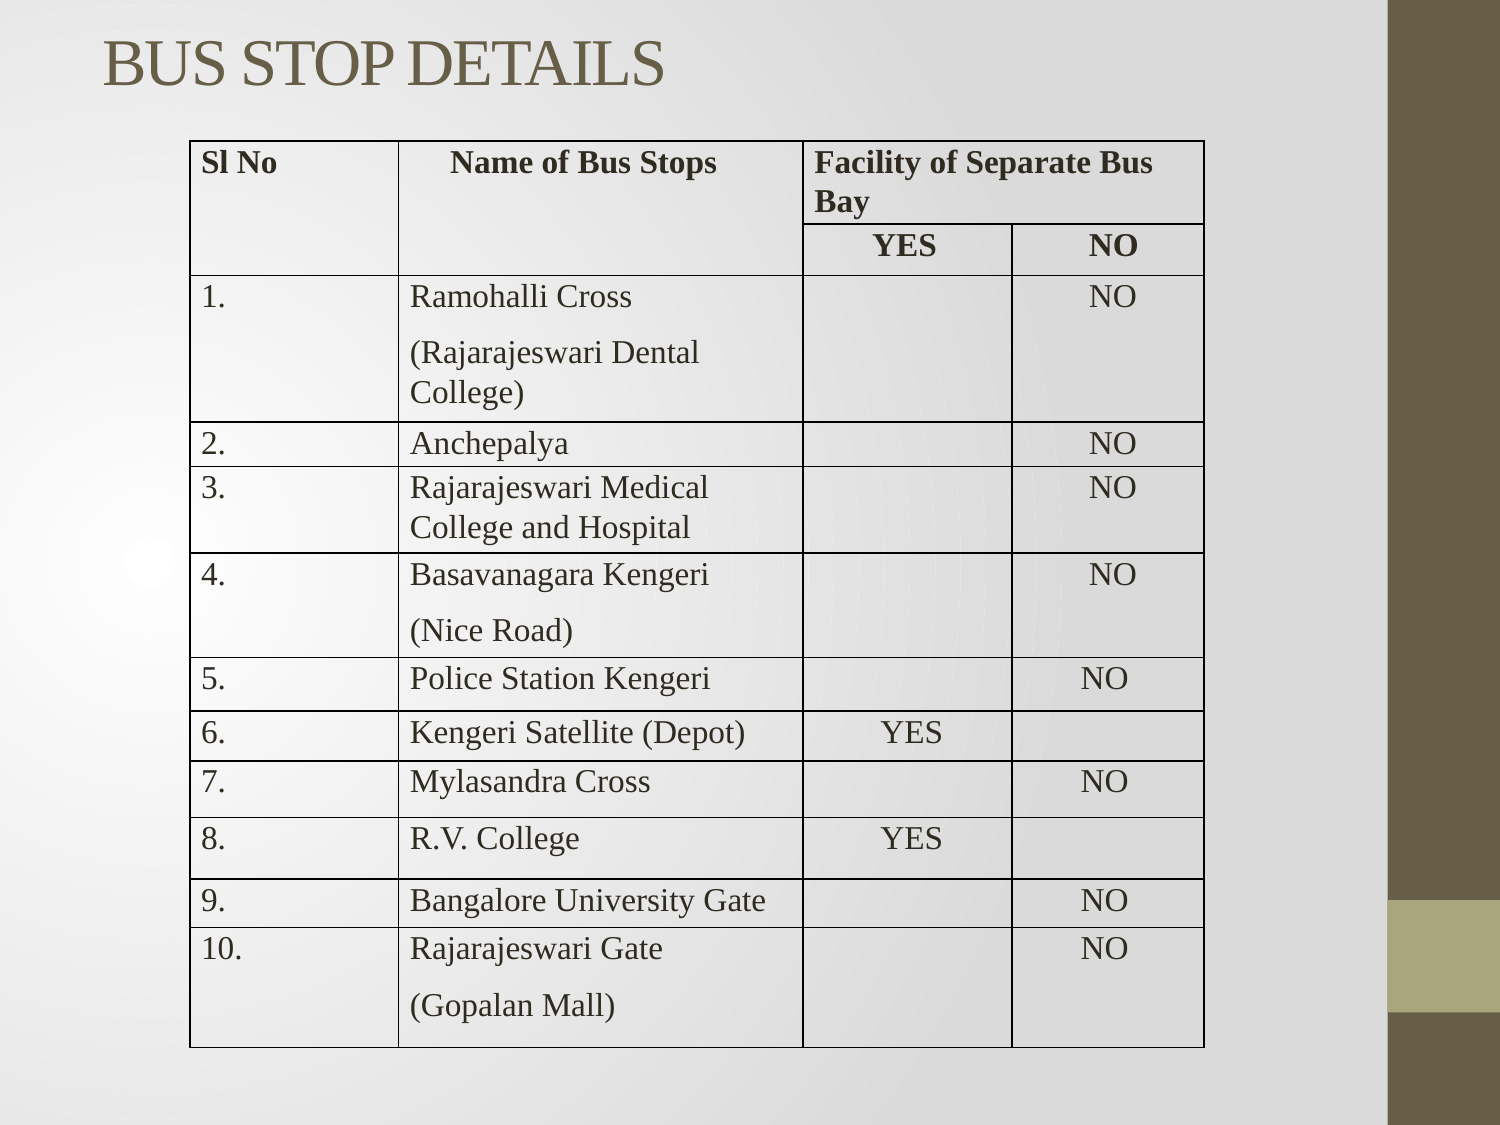

# BUS STOP DETAILS
| Sl No | Name of Bus Stops | Facility of Separate Bus Bay |  |
| --- | --- | --- | --- |
|  |  | YES | NO |
| 1. | Ramohalli Cross (Rajarajeswari Dental College) |  | NO |
| 2. | Anchepalya |  | NO |
| 3. | Rajarajeswari Medical College and Hospital |  | NO |
| 4. | Basavanagara Kengeri (Nice Road) |  | NO |
| 5. | Police Station Kengeri |  | NO |
| 6. | Kengeri Satellite (Depot) | YES |  |
| 7. | Mylasandra Cross |  | NO |
| 8. | R.V. College | YES |  |
| 9. | Bangalore University Gate |  | NO |
| 10. | Rajarajeswari Gate (Gopalan Mall) |  | NO |